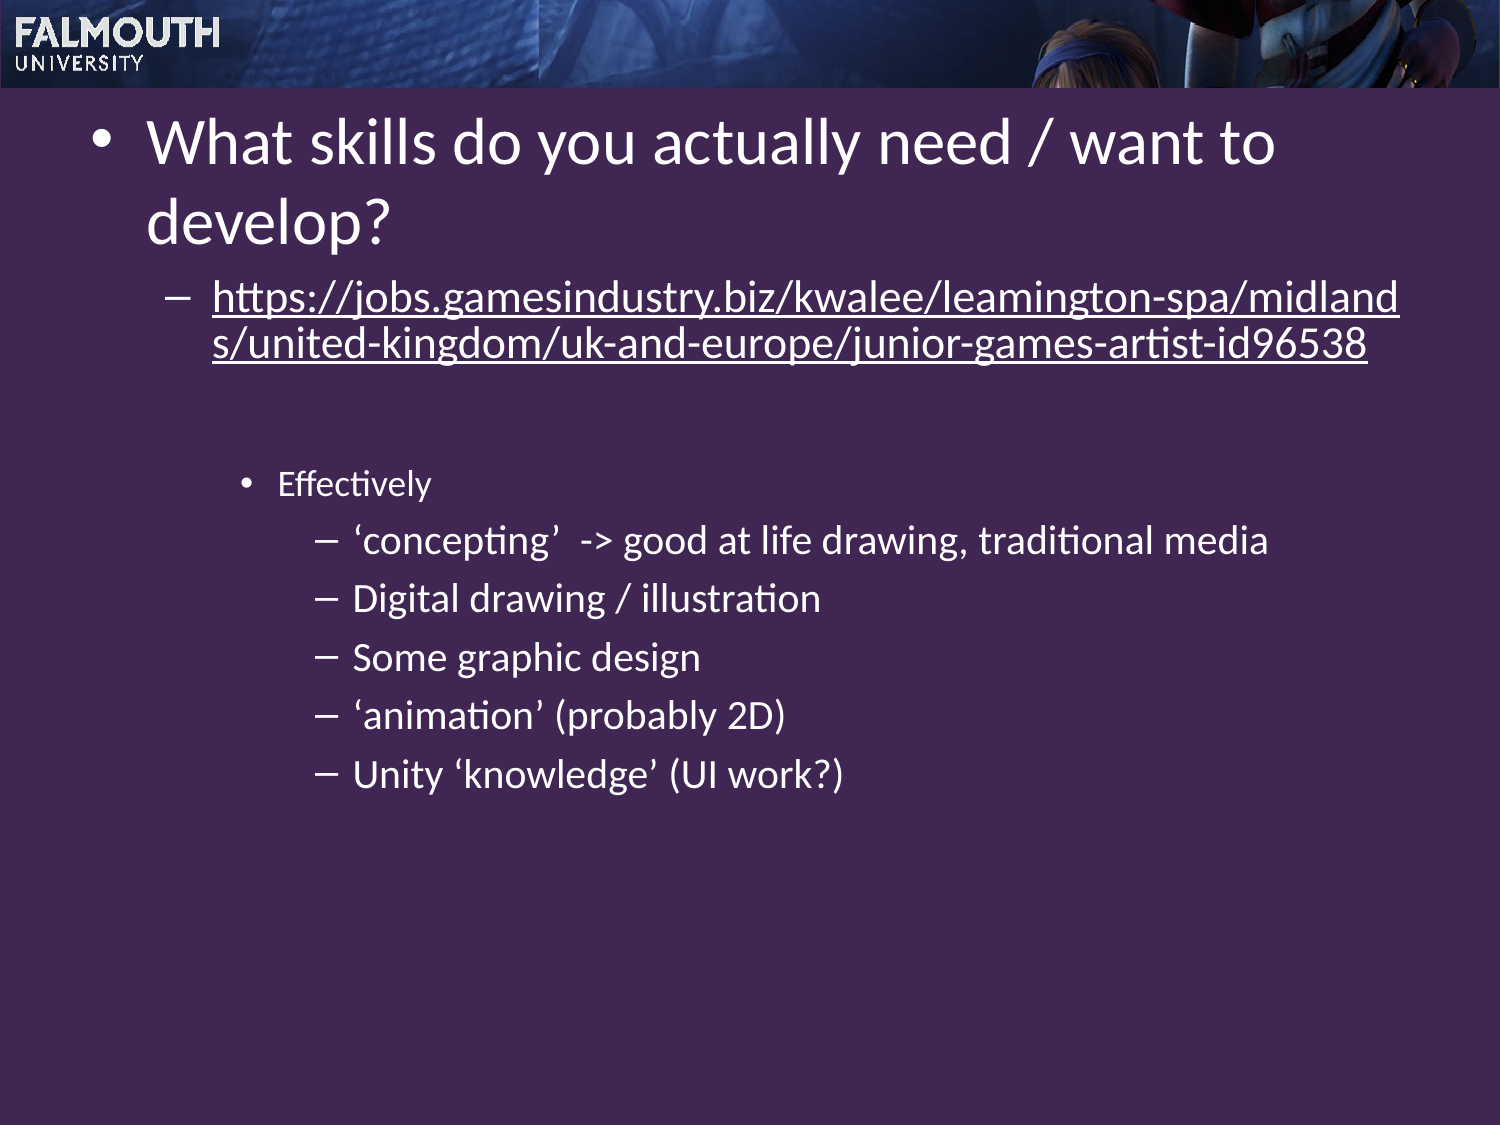

What skills do you actually need / want to develop?
https://jobs.gamesindustry.biz/kwalee/leamington-spa/midlands/united-kingdom/uk-and-europe/junior-games-artist-id96538

Effectively
‘concepting’  -> good at life drawing, traditional media
Digital drawing / illustration
Some graphic design
‘animation’ (probably 2D)
Unity ‘knowledge’ (UI work?)